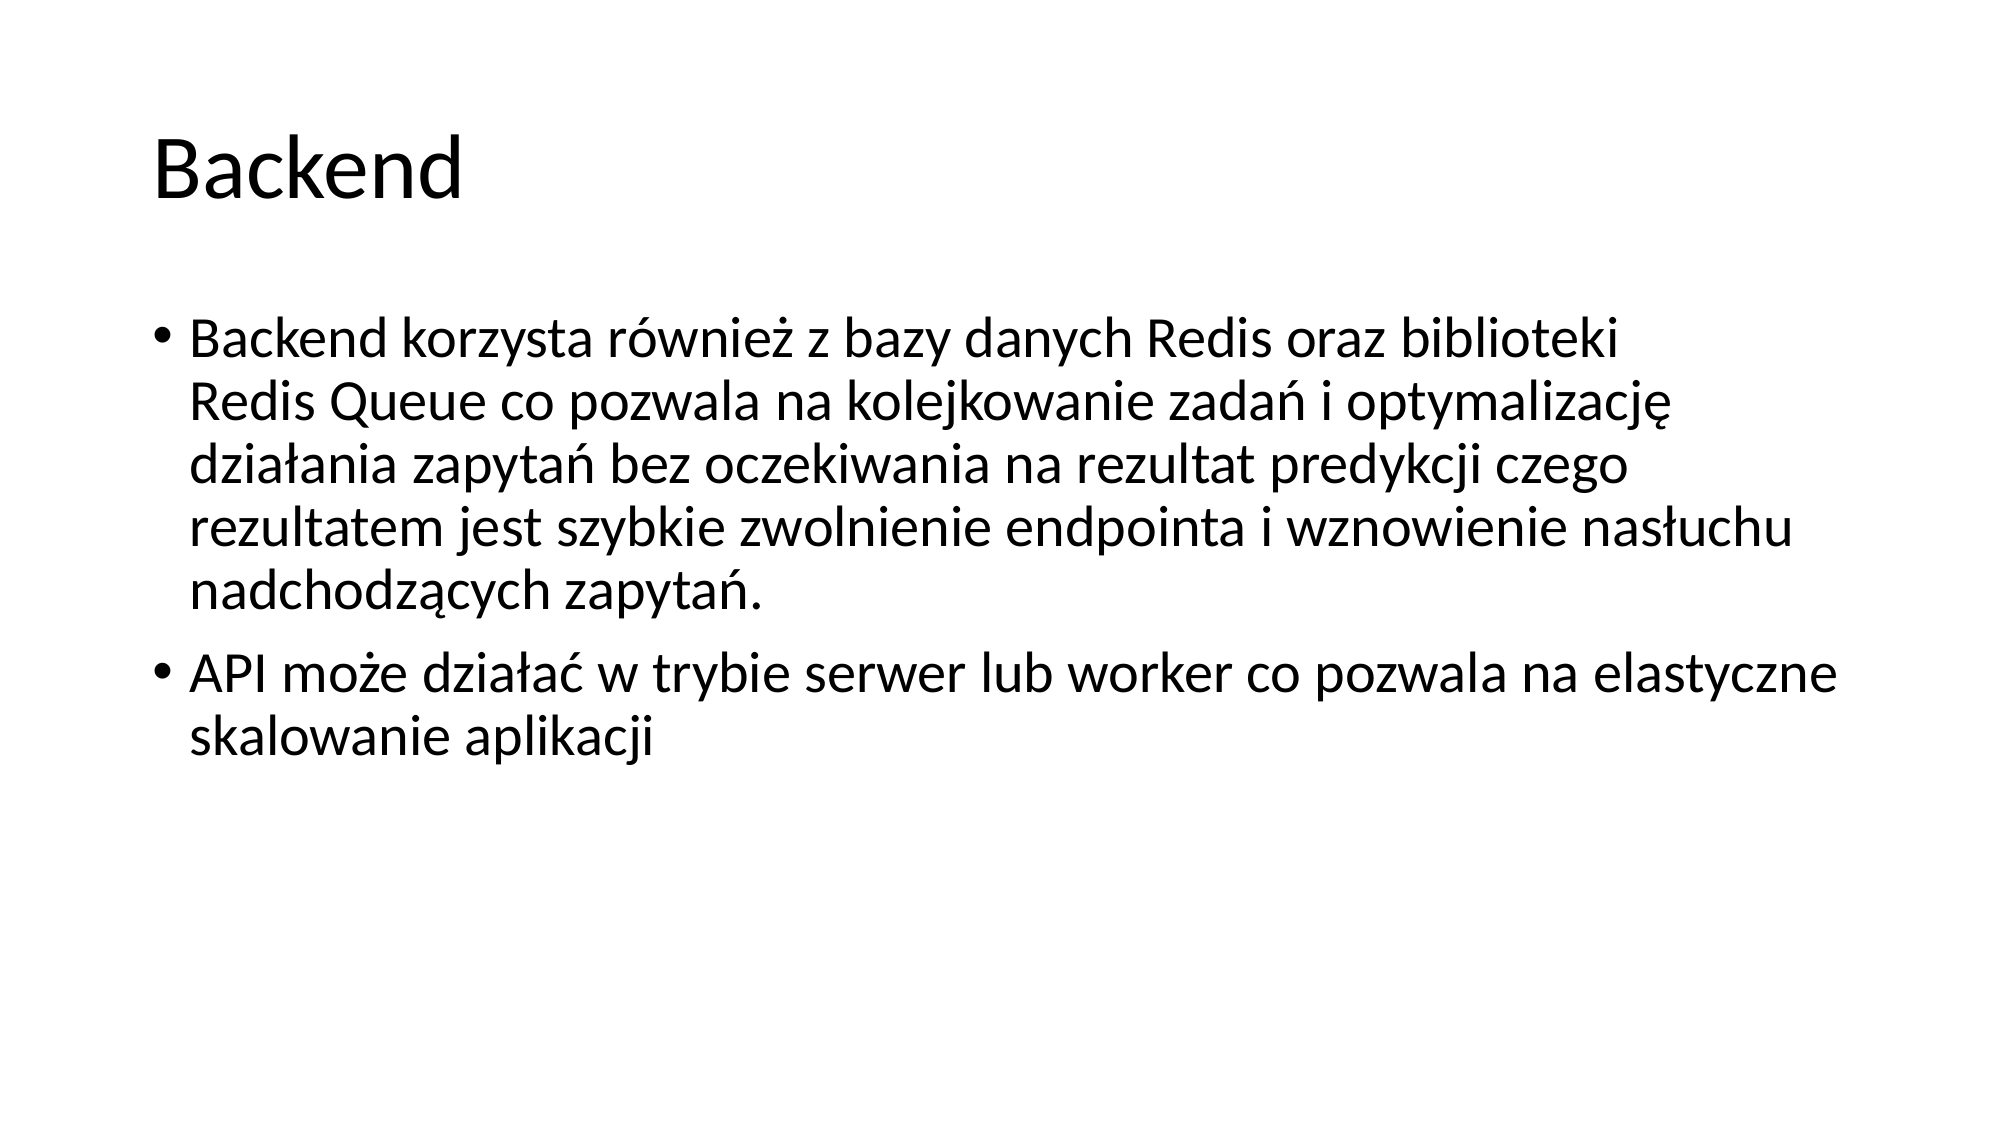

# Backend
Backend korzysta również z bazy danych Redis oraz biblioteki
Redis Queue co pozwala na kolejkowanie zadań i optymalizację działania zapytań bez oczekiwania na rezultat predykcji czego rezultatem jest szybkie zwolnienie endpointa i wznowienie nasłuchu nadchodzących zapytań.
API może działać w trybie serwer lub worker co pozwala na elastyczne skalowanie aplikacji